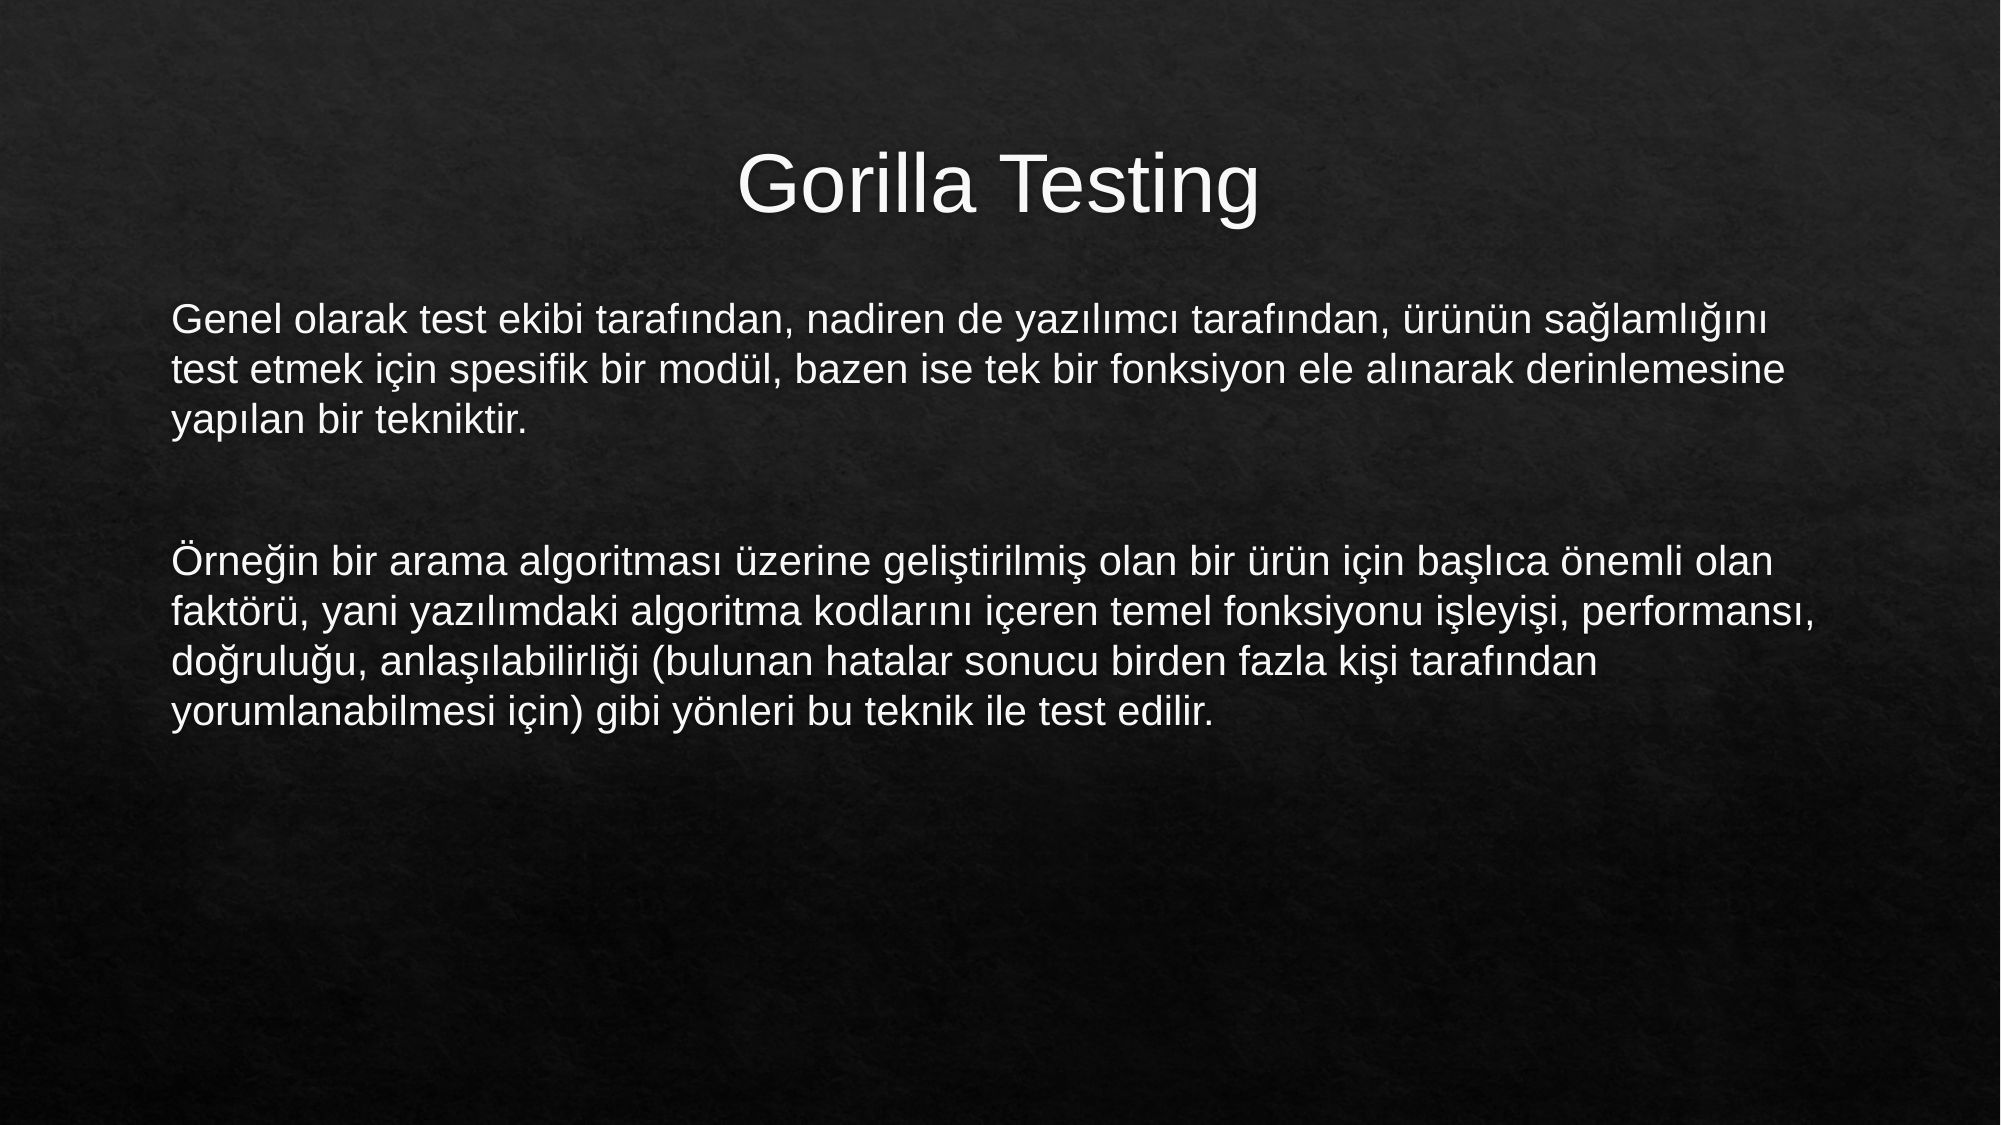

# Gorilla Testing
Genel olarak test ekibi tarafından, nadiren de yazılımcı tarafından, ürünün sağlamlığını test etmek için spesifik bir modül, bazen ise tek bir fonksiyon ele alınarak derinlemesine yapılan bir tekniktir.

Örneğin bir arama algoritması üzerine geliştirilmiş olan bir ürün için başlıca önemli olan faktörü, yani yazılımdaki algoritma kodlarını içeren temel fonksiyonu işleyişi, performansı, doğruluğu, anlaşılabilirliği (bulunan hatalar sonucu birden fazla kişi tarafından yorumlanabilmesi için) gibi yönleri bu teknik ile test edilir.